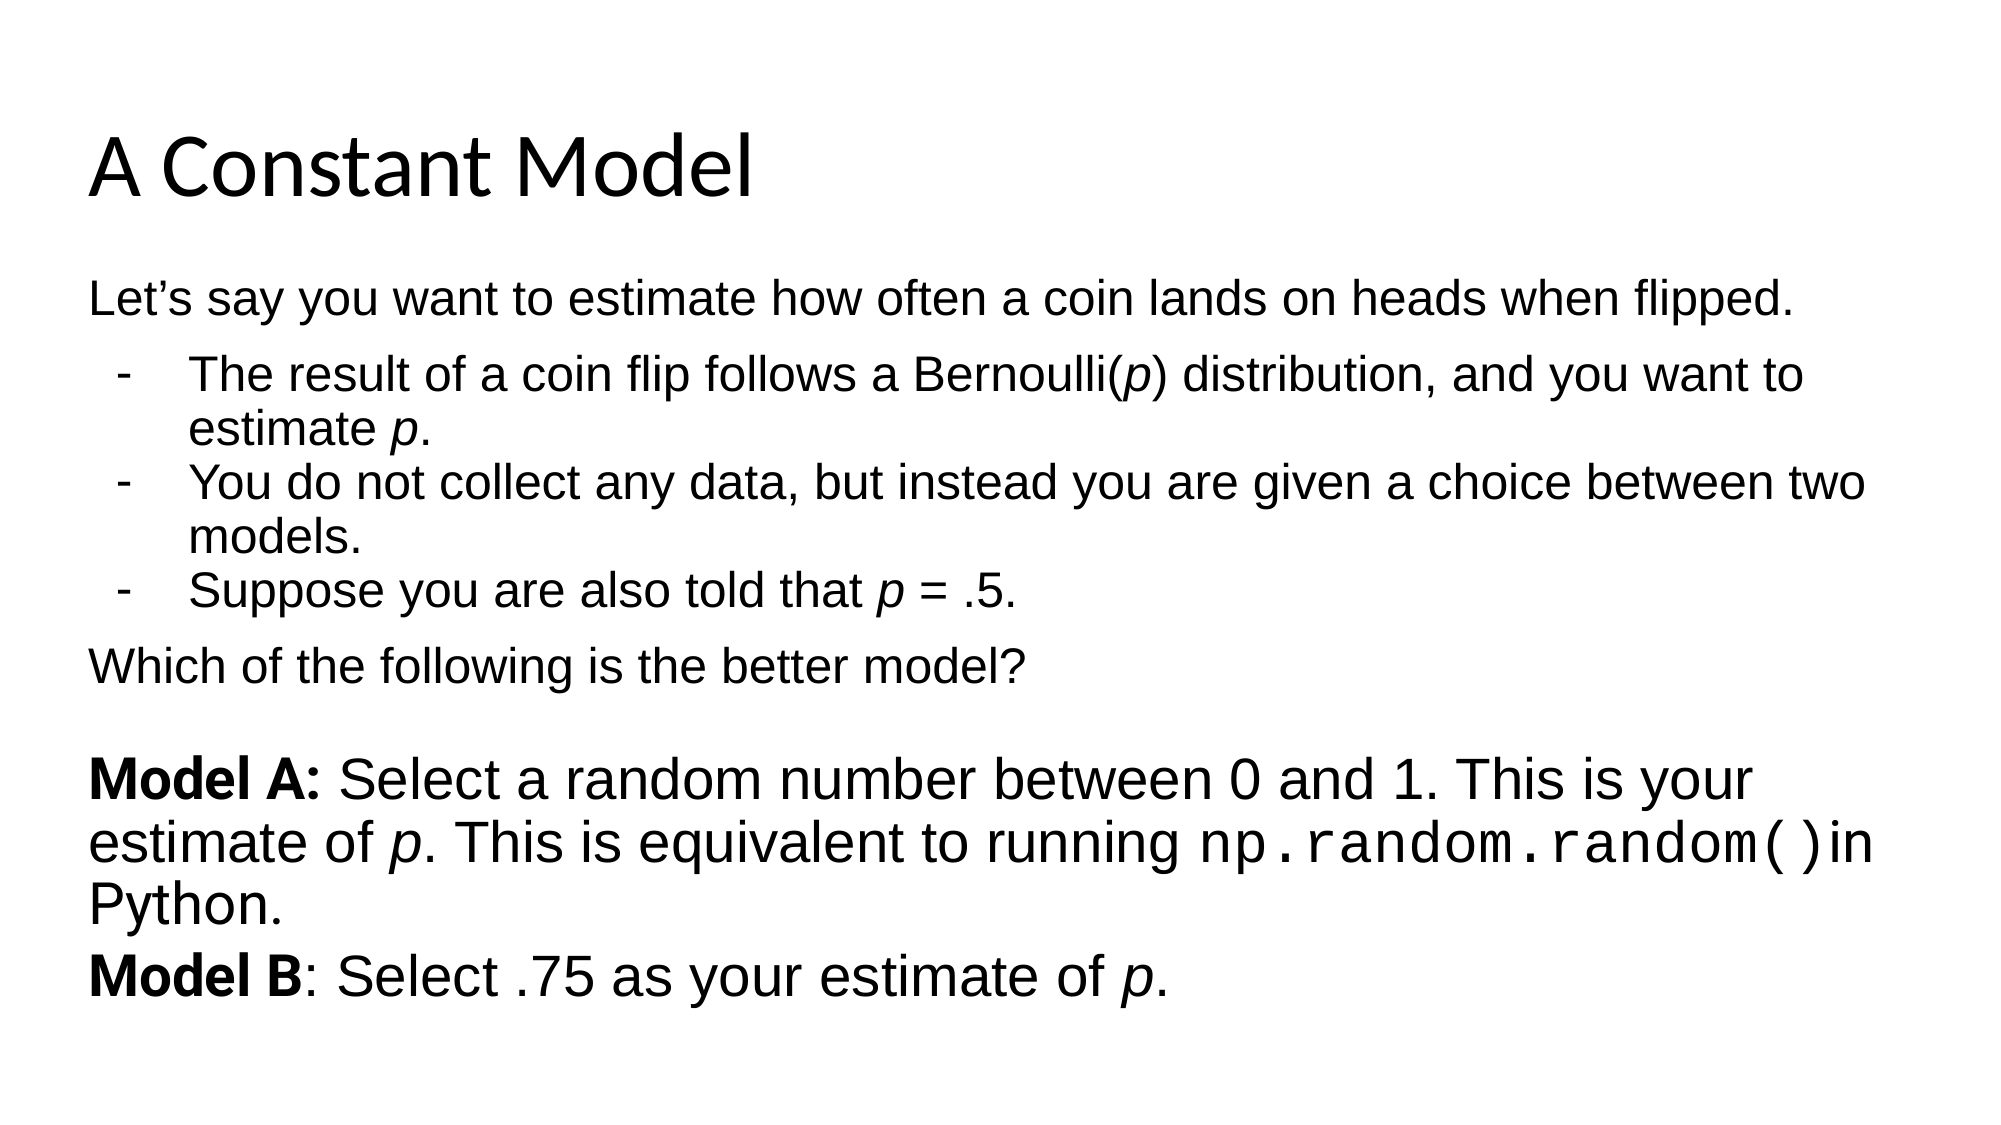

# A Constant Model
Let’s say you want to estimate how often a coin lands on heads when flipped.
The result of a coin flip follows a Bernoulli(p) distribution, and you want to estimate p.
You do not collect any data, but instead you are given a choice between two models.
Suppose you are also told that p = .5.
Which of the following is the better model?
Model A: Select a random number between 0 and 1. This is your estimate of p. This is equivalent to running np.random.random()in Python.
Model B: Select .75 as your estimate of p.